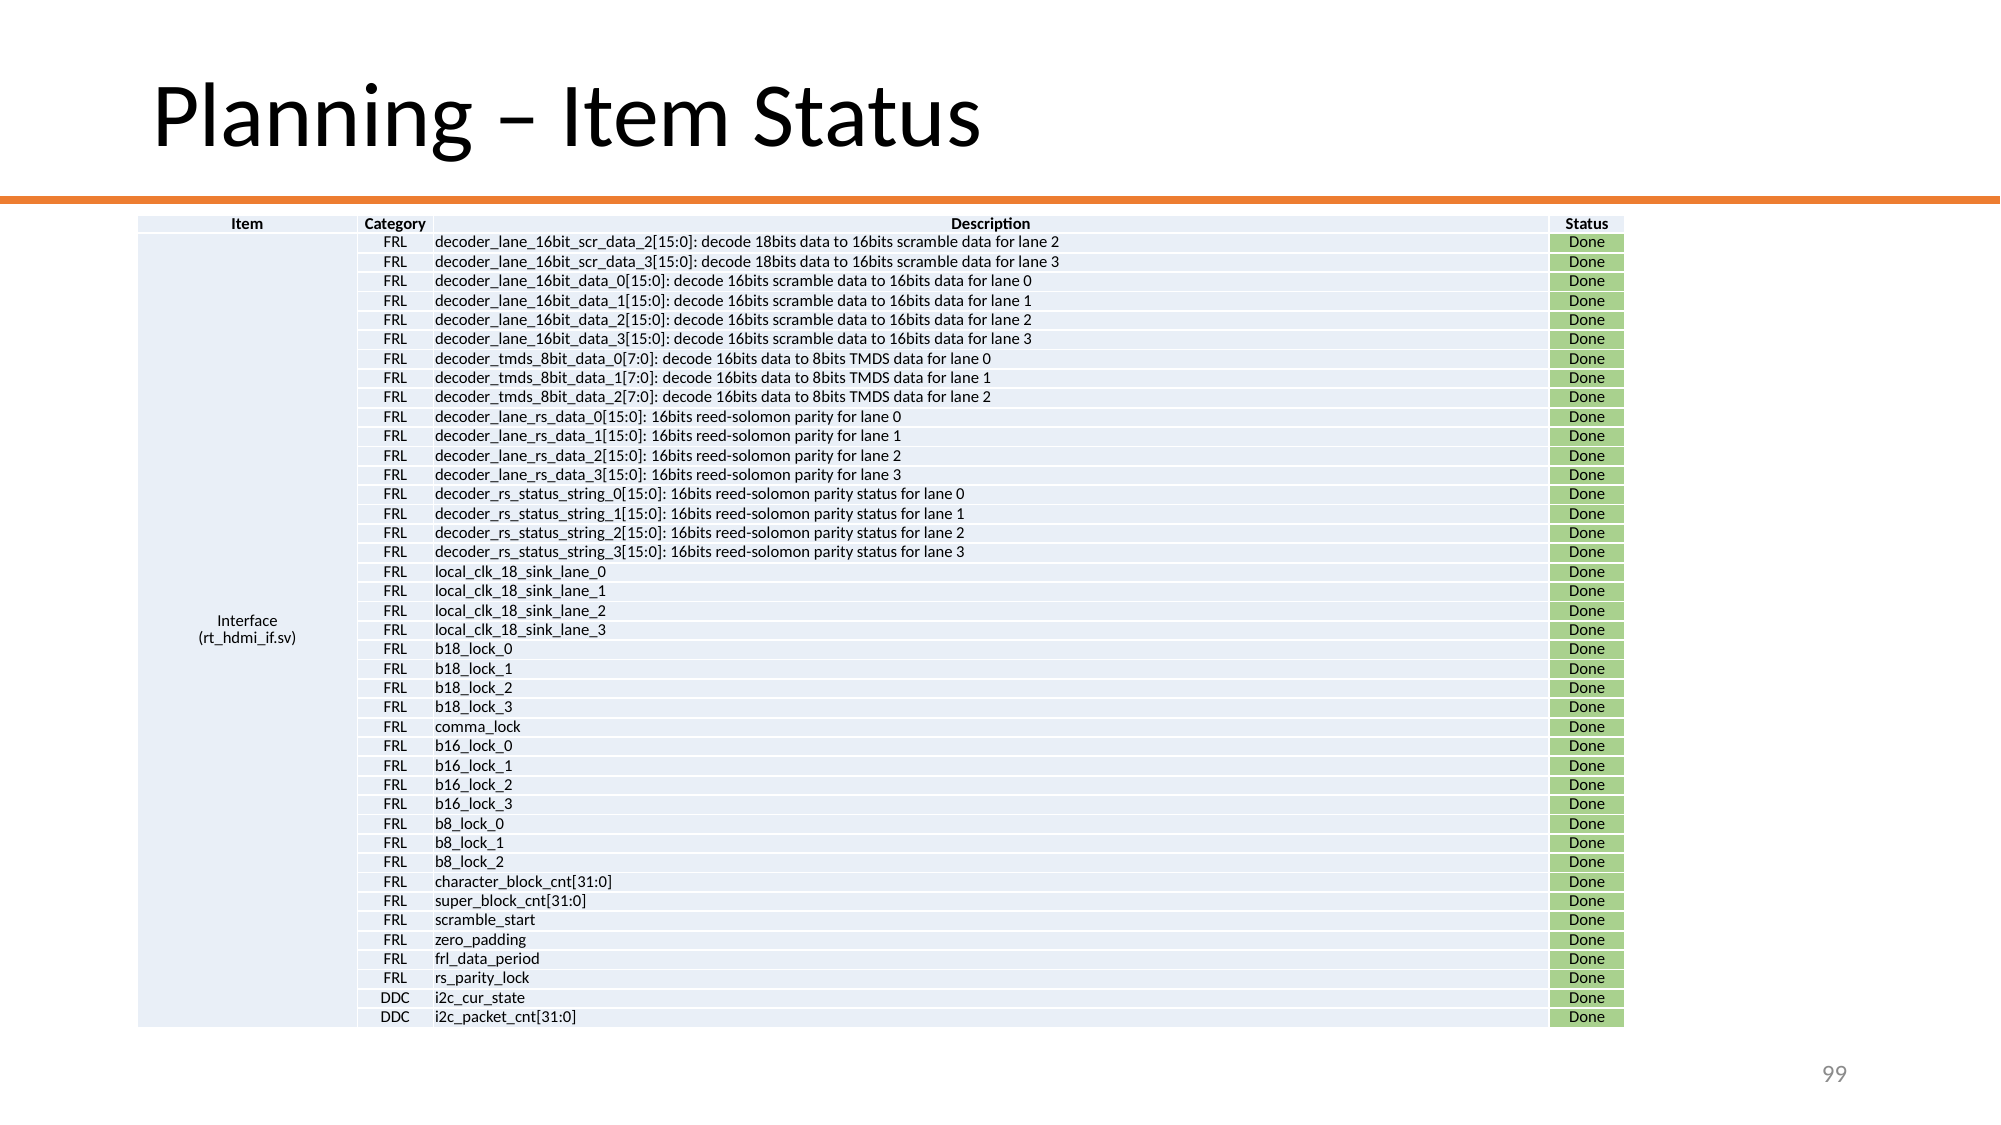

# Planning – Item Status
| Item | Category | Description | Status |
| --- | --- | --- | --- |
| Interface (rt\_hdmi\_if.sv) | FRL | decoder\_lane\_16bit\_scr\_data\_2[15:0]: decode 18bits data to 16bits scramble data for lane 2 | Done |
|  | FRL | decoder\_lane\_16bit\_scr\_data\_3[15:0]: decode 18bits data to 16bits scramble data for lane 3 | Done |
|  | FRL | decoder\_lane\_16bit\_data\_0[15:0]: decode 16bits scramble data to 16bits data for lane 0 | Done |
|  | FRL | decoder\_lane\_16bit\_data\_1[15:0]: decode 16bits scramble data to 16bits data for lane 1 | Done |
|  | FRL | decoder\_lane\_16bit\_data\_2[15:0]: decode 16bits scramble data to 16bits data for lane 2 | Done |
|  | FRL | decoder\_lane\_16bit\_data\_3[15:0]: decode 16bits scramble data to 16bits data for lane 3 | Done |
|  | FRL | decoder\_tmds\_8bit\_data\_0[7:0]: decode 16bits data to 8bits TMDS data for lane 0 | Done |
|  | FRL | decoder\_tmds\_8bit\_data\_1[7:0]: decode 16bits data to 8bits TMDS data for lane 1 | Done |
|  | FRL | decoder\_tmds\_8bit\_data\_2[7:0]: decode 16bits data to 8bits TMDS data for lane 2 | Done |
|  | FRL | decoder\_lane\_rs\_data\_0[15:0]: 16bits reed-solomon parity for lane 0 | Done |
|  | FRL | decoder\_lane\_rs\_data\_1[15:0]: 16bits reed-solomon parity for lane 1 | Done |
|  | FRL | decoder\_lane\_rs\_data\_2[15:0]: 16bits reed-solomon parity for lane 2 | Done |
|  | FRL | decoder\_lane\_rs\_data\_3[15:0]: 16bits reed-solomon parity for lane 3 | Done |
|  | FRL | decoder\_rs\_status\_string\_0[15:0]: 16bits reed-solomon parity status for lane 0 | Done |
|  | FRL | decoder\_rs\_status\_string\_1[15:0]: 16bits reed-solomon parity status for lane 1 | Done |
|  | FRL | decoder\_rs\_status\_string\_2[15:0]: 16bits reed-solomon parity status for lane 2 | Done |
|  | FRL | decoder\_rs\_status\_string\_3[15:0]: 16bits reed-solomon parity status for lane 3 | Done |
|  | FRL | local\_clk\_18\_sink\_lane\_0 | Done |
|  | FRL | local\_clk\_18\_sink\_lane\_1 | Done |
|  | FRL | local\_clk\_18\_sink\_lane\_2 | Done |
|  | FRL | local\_clk\_18\_sink\_lane\_3 | Done |
|  | FRL | b18\_lock\_0 | Done |
|  | FRL | b18\_lock\_1 | Done |
|  | FRL | b18\_lock\_2 | Done |
|  | FRL | b18\_lock\_3 | Done |
|  | FRL | comma\_lock | Done |
|  | FRL | b16\_lock\_0 | Done |
|  | FRL | b16\_lock\_1 | Done |
|  | FRL | b16\_lock\_2 | Done |
|  | FRL | b16\_lock\_3 | Done |
|  | FRL | b8\_lock\_0 | Done |
|  | FRL | b8\_lock\_1 | Done |
|  | FRL | b8\_lock\_2 | Done |
|  | FRL | character\_block\_cnt[31:0] | Done |
|  | FRL | super\_block\_cnt[31:0] | Done |
|  | FRL | scramble\_start | Done |
|  | FRL | zero\_padding | Done |
|  | FRL | frl\_data\_period | Done |
|  | FRL | rs\_parity\_lock | Done |
|  | DDC | i2c\_cur\_state | Done |
|  | DDC | i2c\_packet\_cnt[31:0] | Done |

99